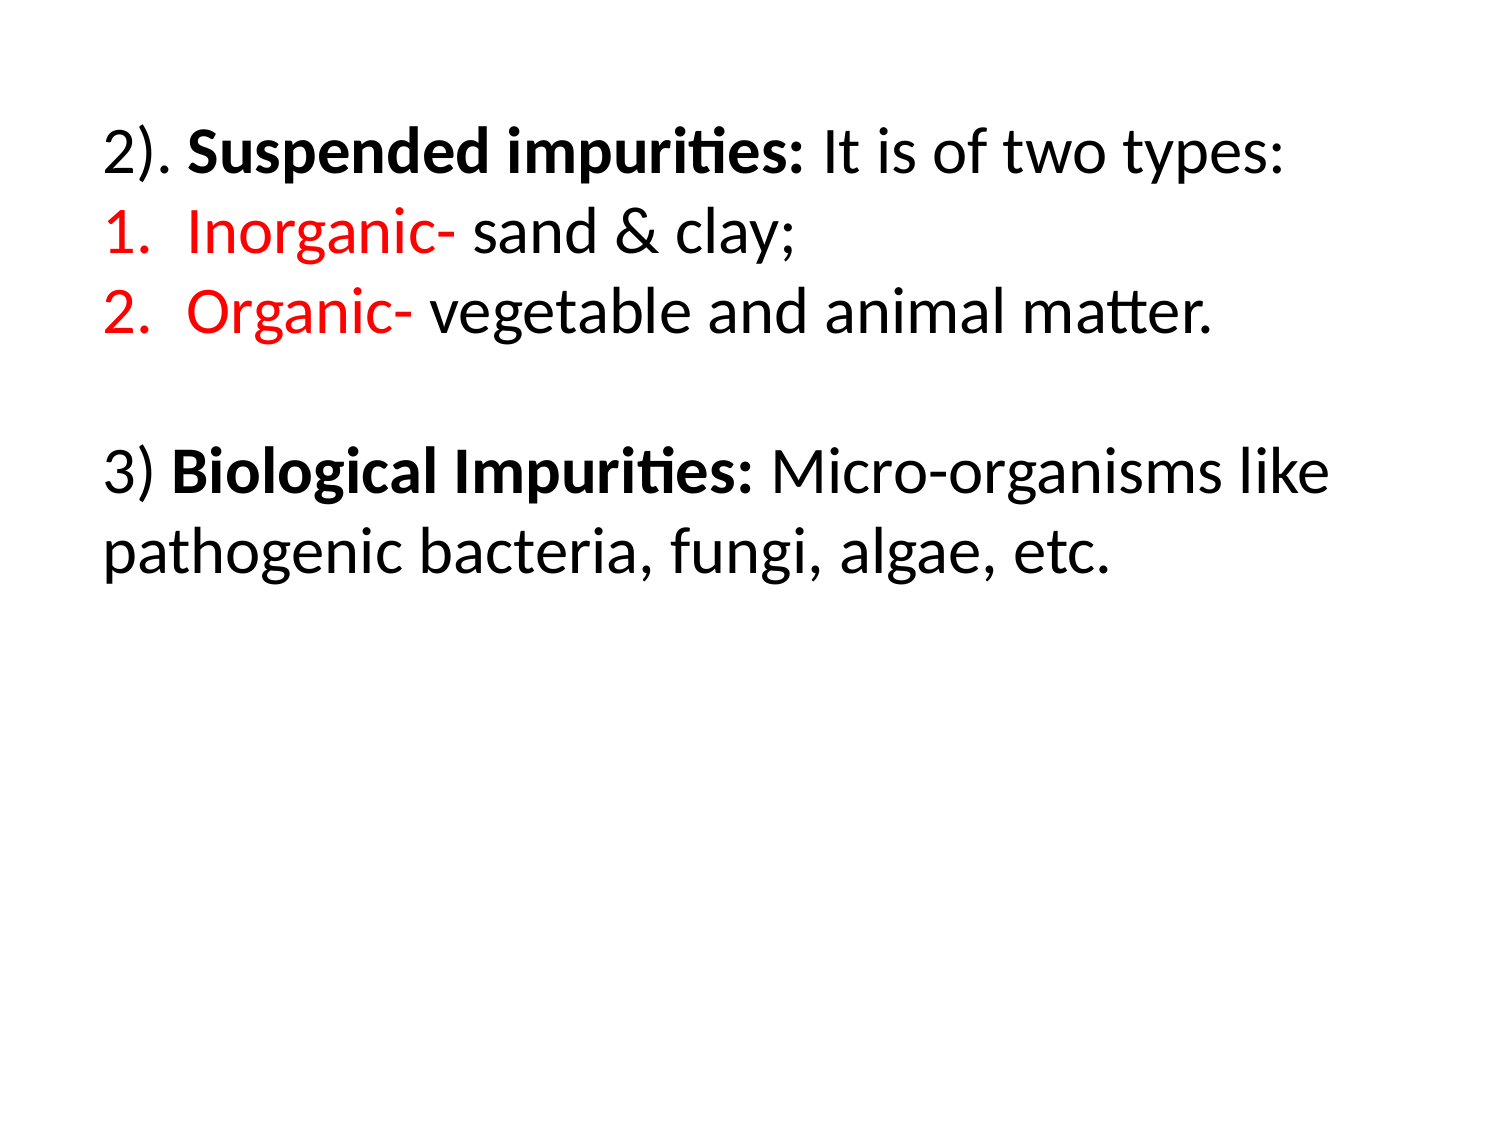

2). Suspended impurities: It is of two types:
Inorganic- sand & clay;
Organic- vegetable and animal matter.

3) Biological Impurities: Micro-organisms like pathogenic bacteria, fungi, algae, etc.